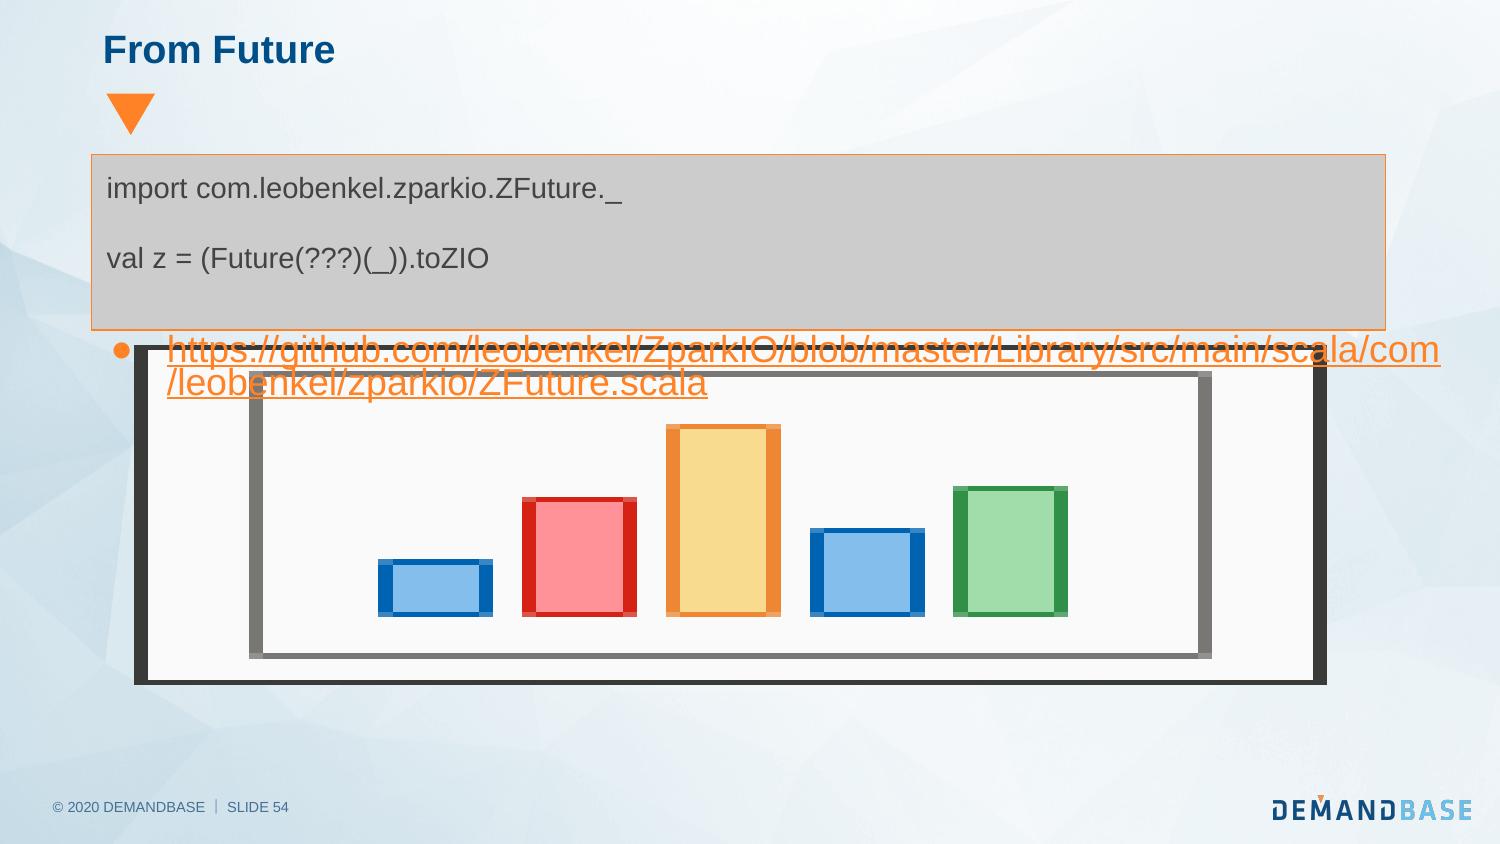

# From Future
import com.leobenkel.zparkio.ZFuture._

val z = (Future(???)(_)).toZIO

https://github.com/leobenkel/ZparkIO/blob/master/Library/src/main/scala/com/leobenkel/zparkio/ZFuture.scala